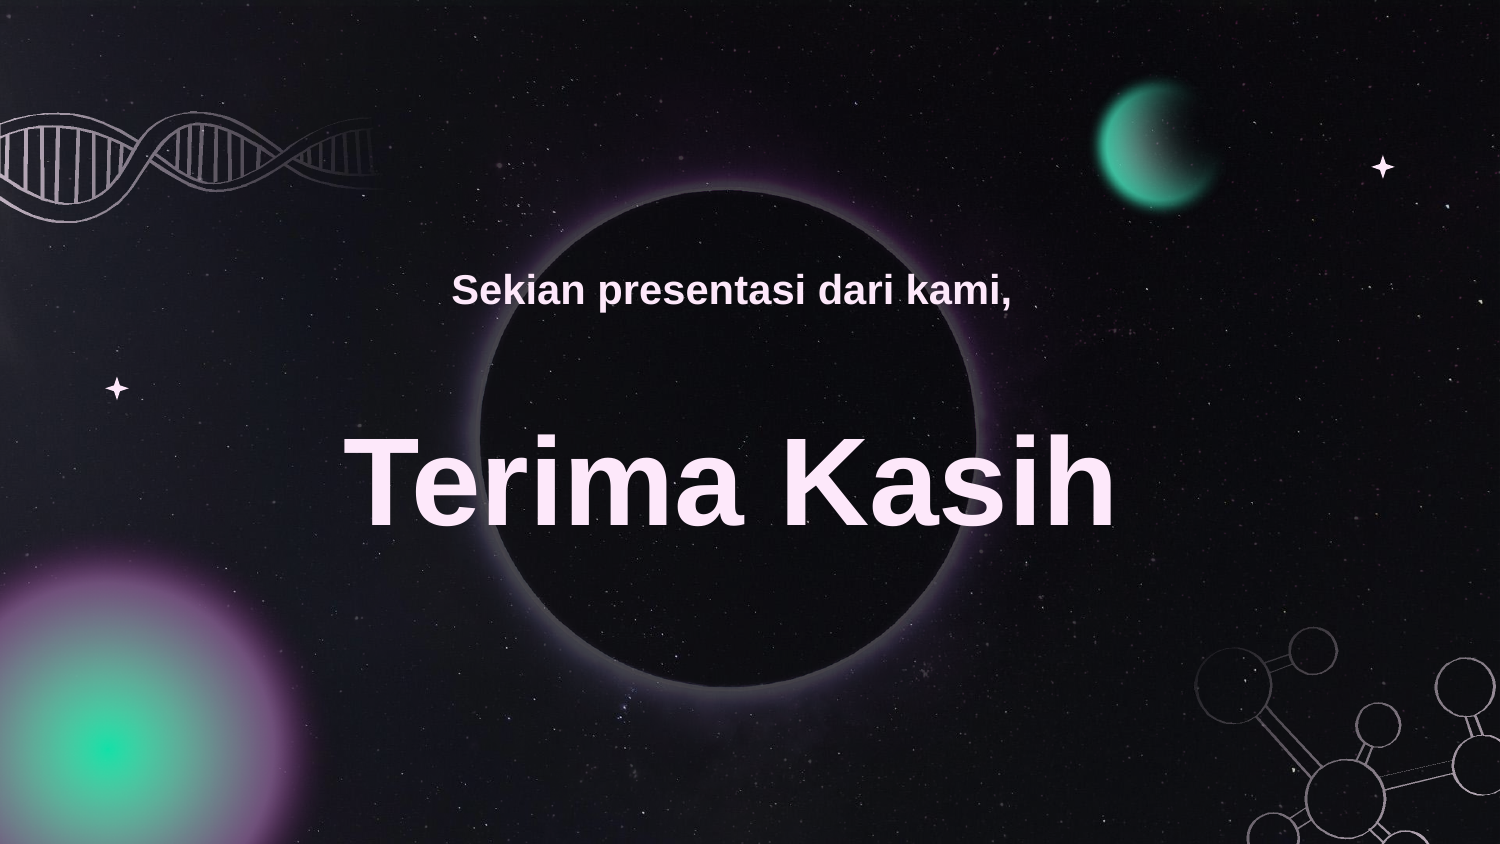

Sekian presentasi dari kami,
# Terima Kasih